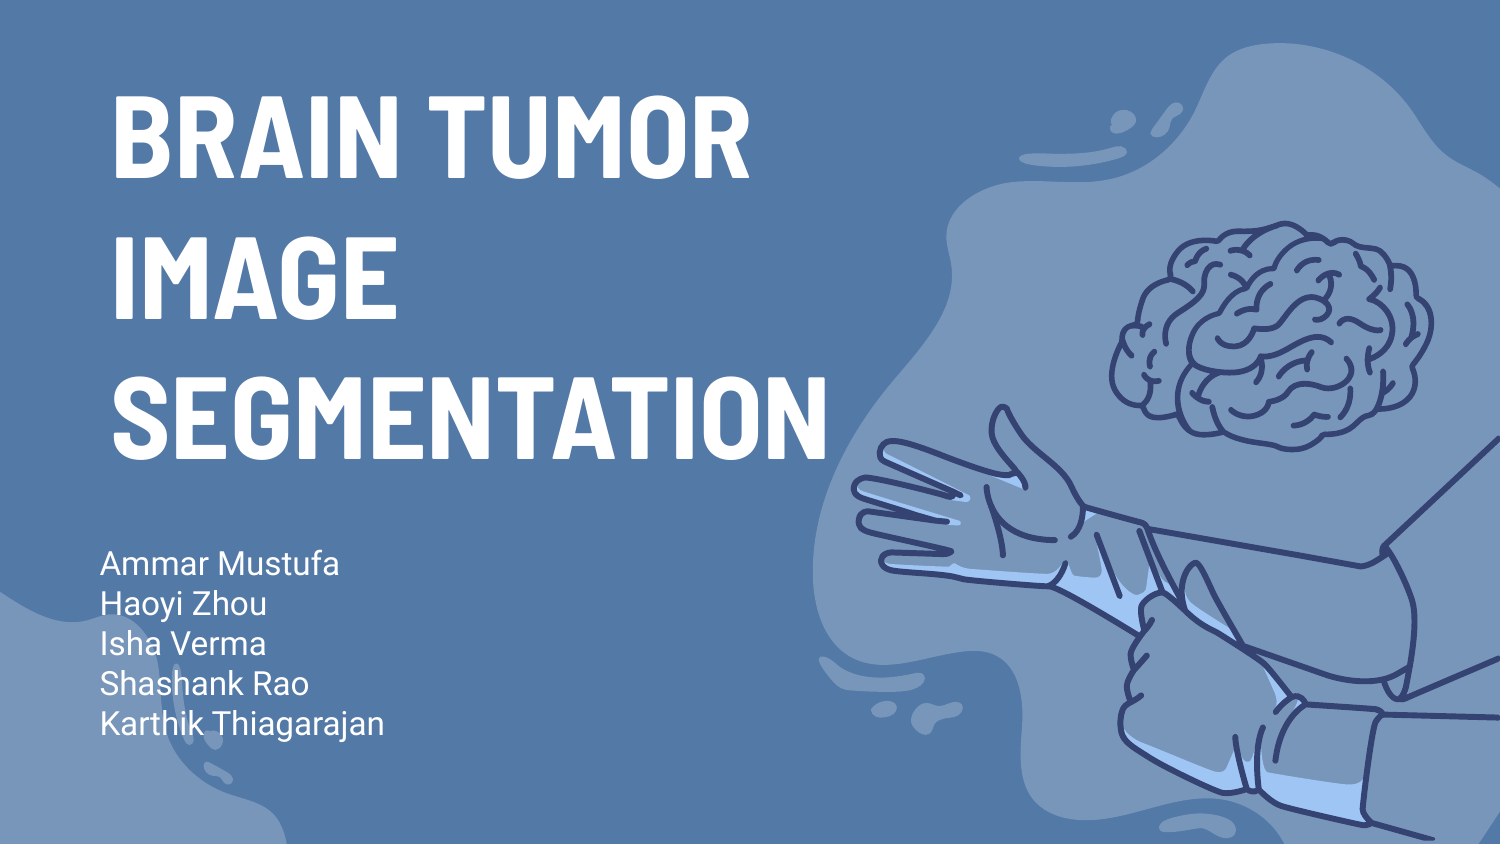

# BRAIN TUMOR IMAGE SEGMENTATION

Ammar Mustufa
Haoyi Zhou
Isha Verma
Shashank Rao
Karthik Thiagarajan